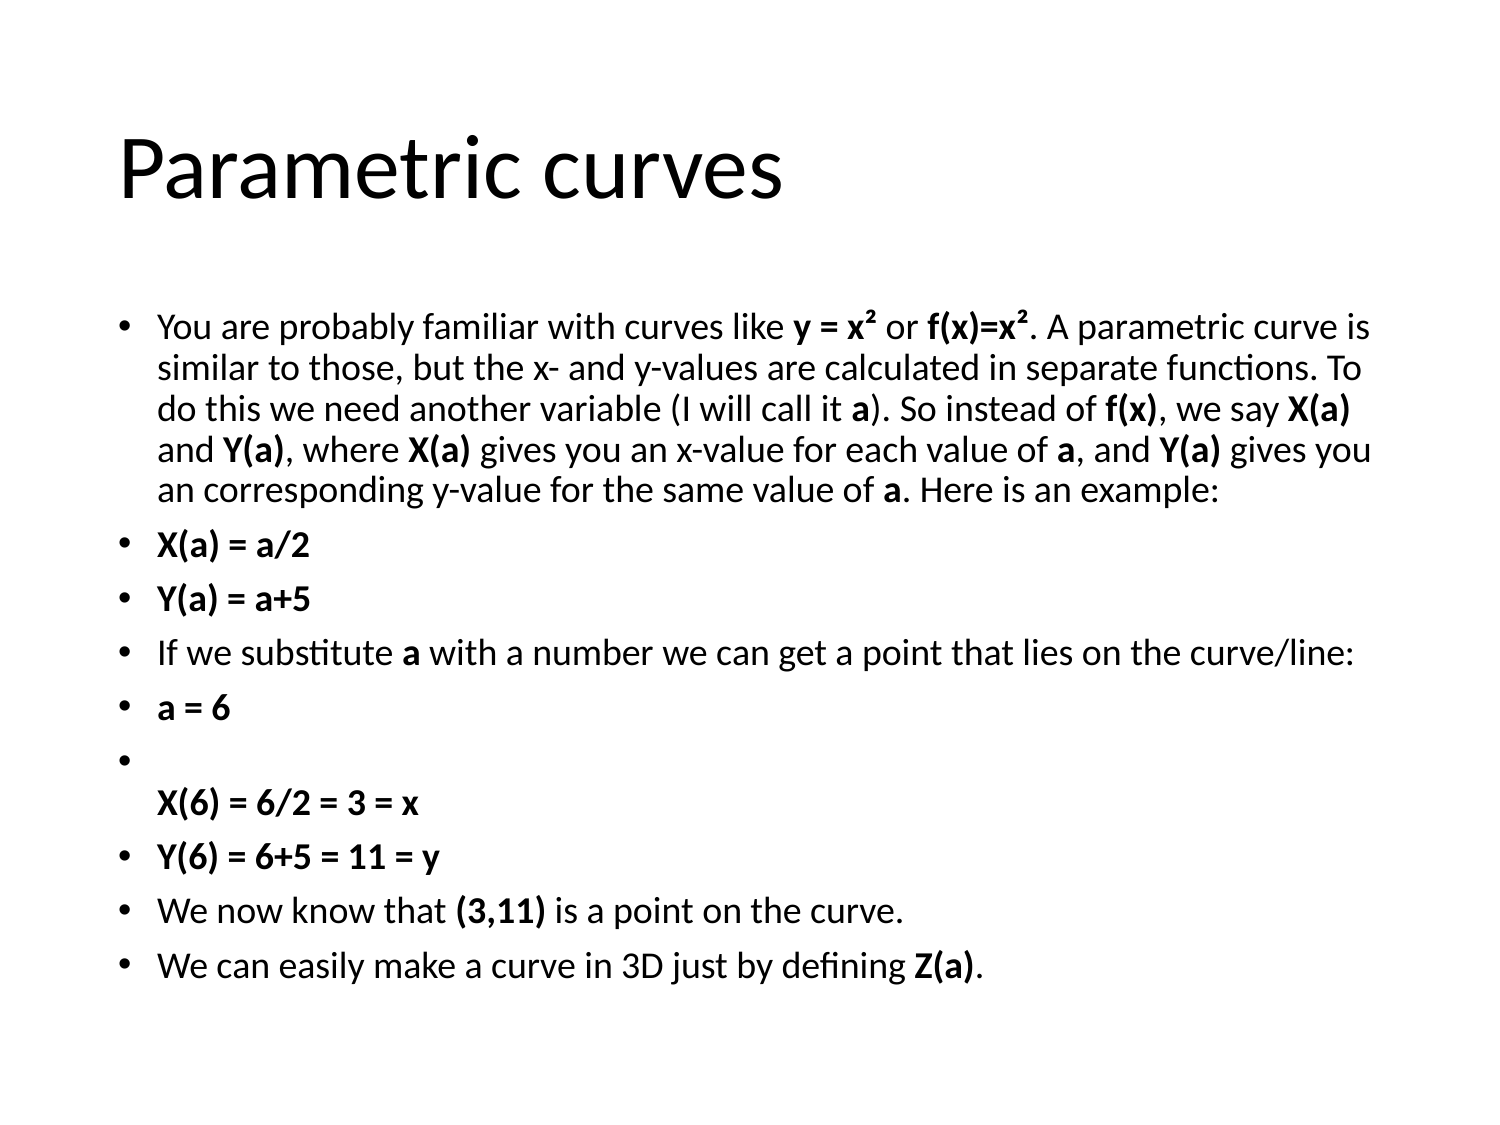

# Parametric curves
You are probably familiar with curves like y = x² or f(x)=x². A parametric curve is similar to those, but the x- and y-values are calculated in separate functions. To do this we need another variable (I will call it a). So instead of f(x), we say X(a) and Y(a), where X(a) gives you an x-value for each value of a, and Y(a) gives you an corresponding y-value for the same value of a. Here is an example:
X(a) = a/2
Y(a) = a+5
If we substitute a with a number we can get a point that lies on the curve/line:
a = 6
X(6) = 6/2 = 3 = x
Y(6) = 6+5 = 11 = y
We now know that (3,11) is a point on the curve.
We can easily make a curve in 3D just by defining Z(a).